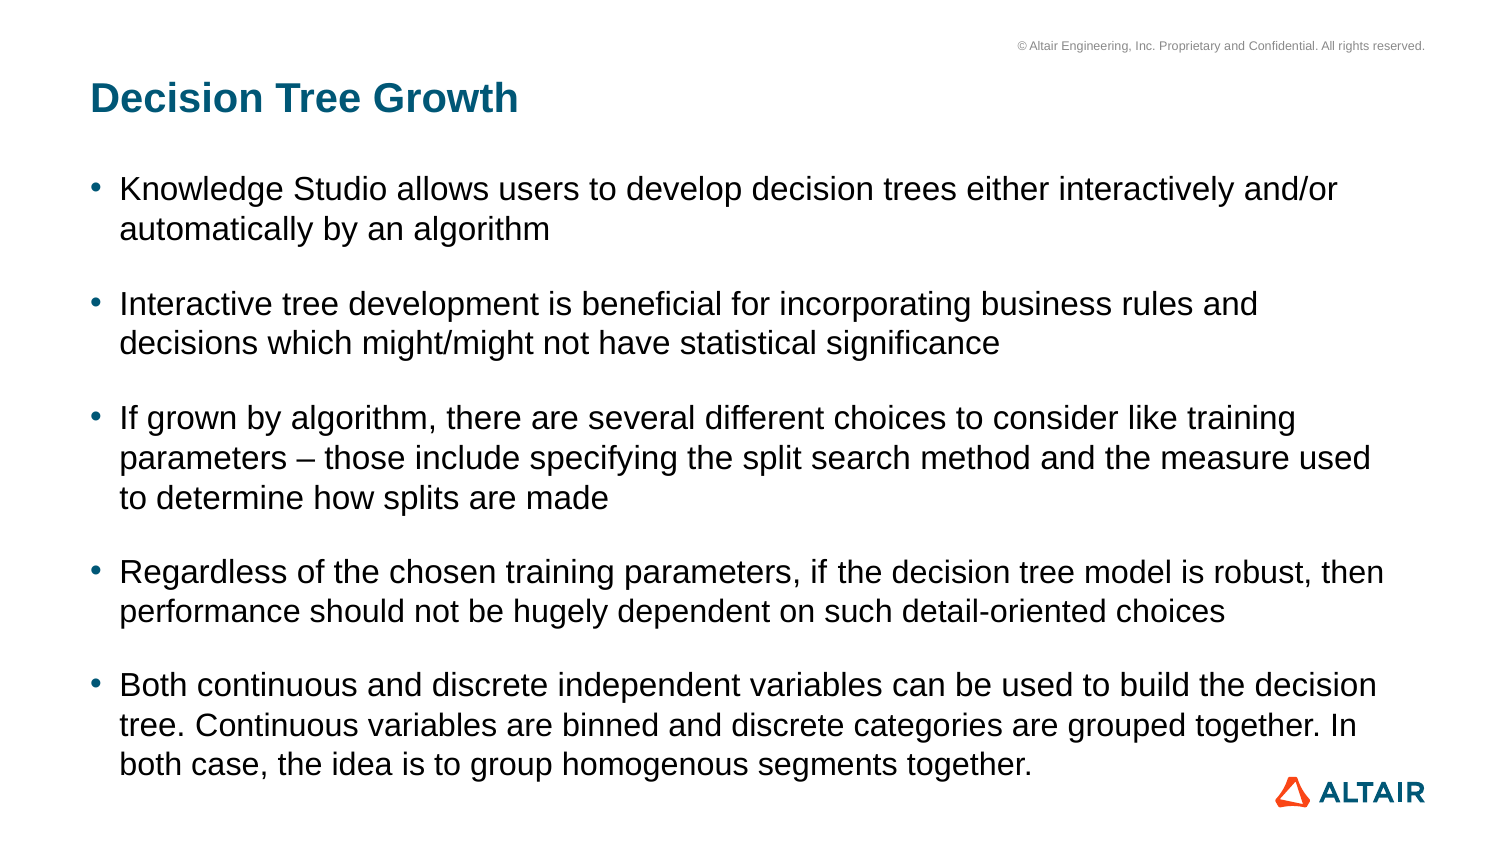

# Decision Tree Growth

Knowledge Studio allows users to develop decision trees either interactively and/or automatically by an algorithm
Interactive tree development is beneficial for incorporating business rules and decisions which might/might not have statistical significance
If grown by algorithm, there are several different choices to consider like training parameters – those include specifying the split search method and the measure used to determine how splits are made
Regardless of the chosen training parameters, if the decision tree model is robust, then performance should not be hugely dependent on such detail-oriented choices
Both continuous and discrete independent variables can be used to build the decision tree. Continuous variables are binned and discrete categories are grouped together. In both case, the idea is to group homogenous segments together.